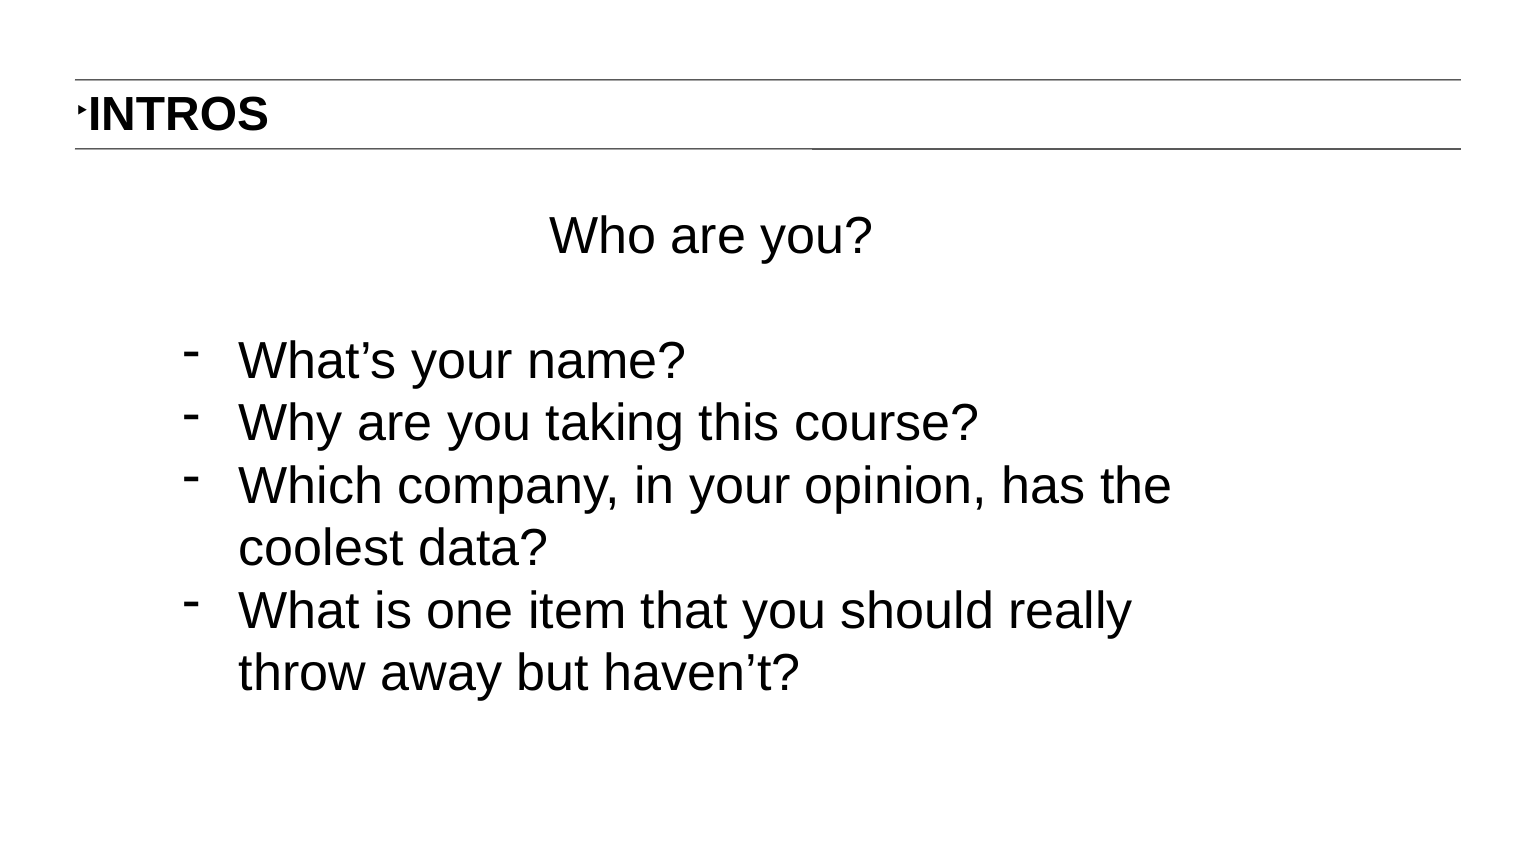

INTROS
Who are you?

What’s your name?
Why are you taking this course?
Which company, in your opinion, has the coolest data?
What is one item that you should really throw away but haven’t?